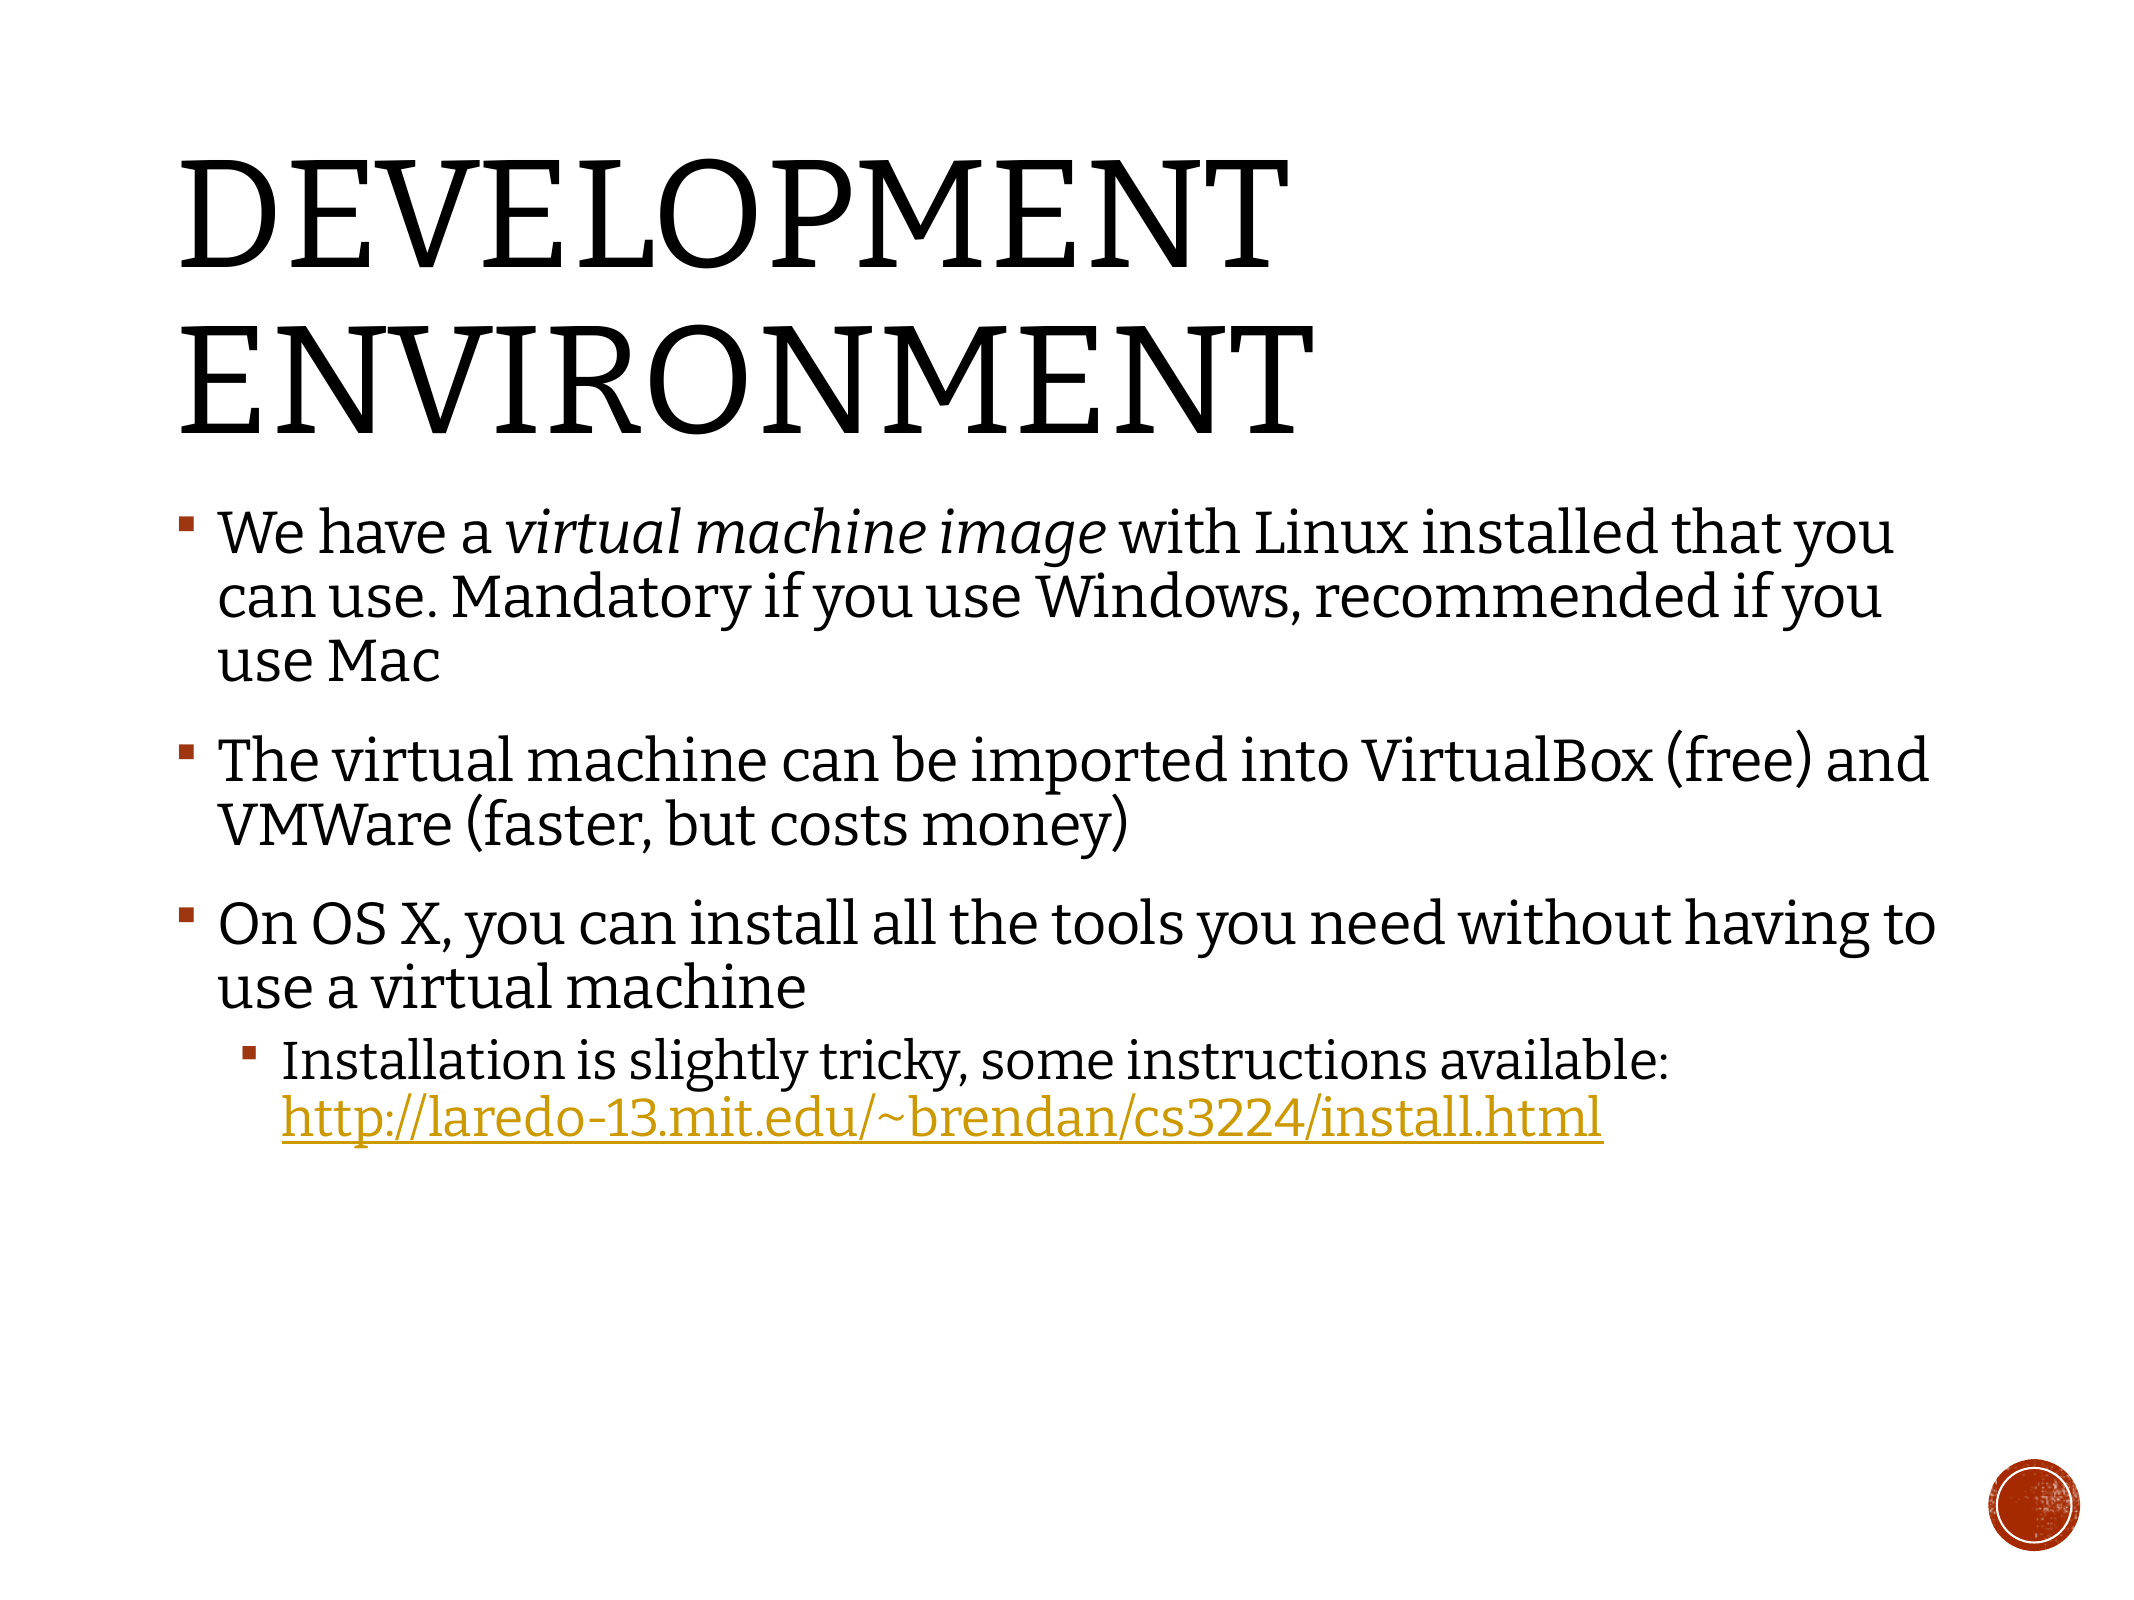

# Development Environment
We have a virtual machine image with Linux installed that you can use. Mandatory if you use Windows, recommended if you use Mac
The virtual machine can be imported into VirtualBox (free) and VMWare (faster, but costs money)
On OS X, you can install all the tools you need without having to use a virtual machine
Installation is slightly tricky, some instructions available:
http://laredo-13.mit.edu/~brendan/cs3224/install.html